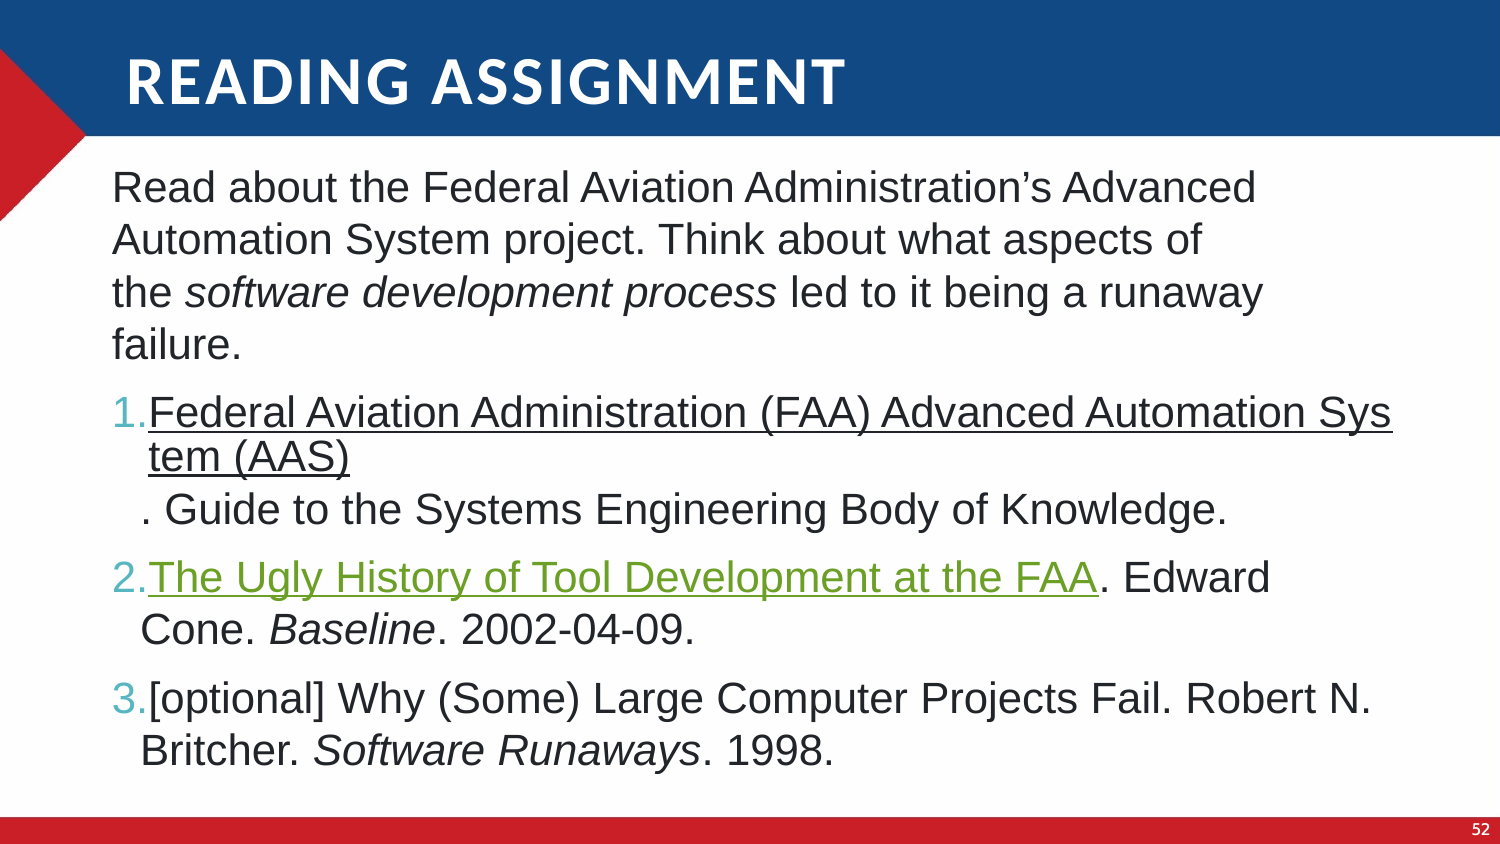

# Reading Assignment
Read about the Federal Aviation Administration’s Advanced Automation System project. Think about what aspects of the software development process led to it being a runaway failure.
Federal Aviation Administration (FAA) Advanced Automation System (AAS). Guide to the Systems Engineering Body of Knowledge.
The Ugly History of Tool Development at the FAA. Edward Cone. Baseline. 2002-04-09.
[optional] Why (Some) Large Computer Projects Fail. Robert N. Britcher. Software Runaways. 1998.
52